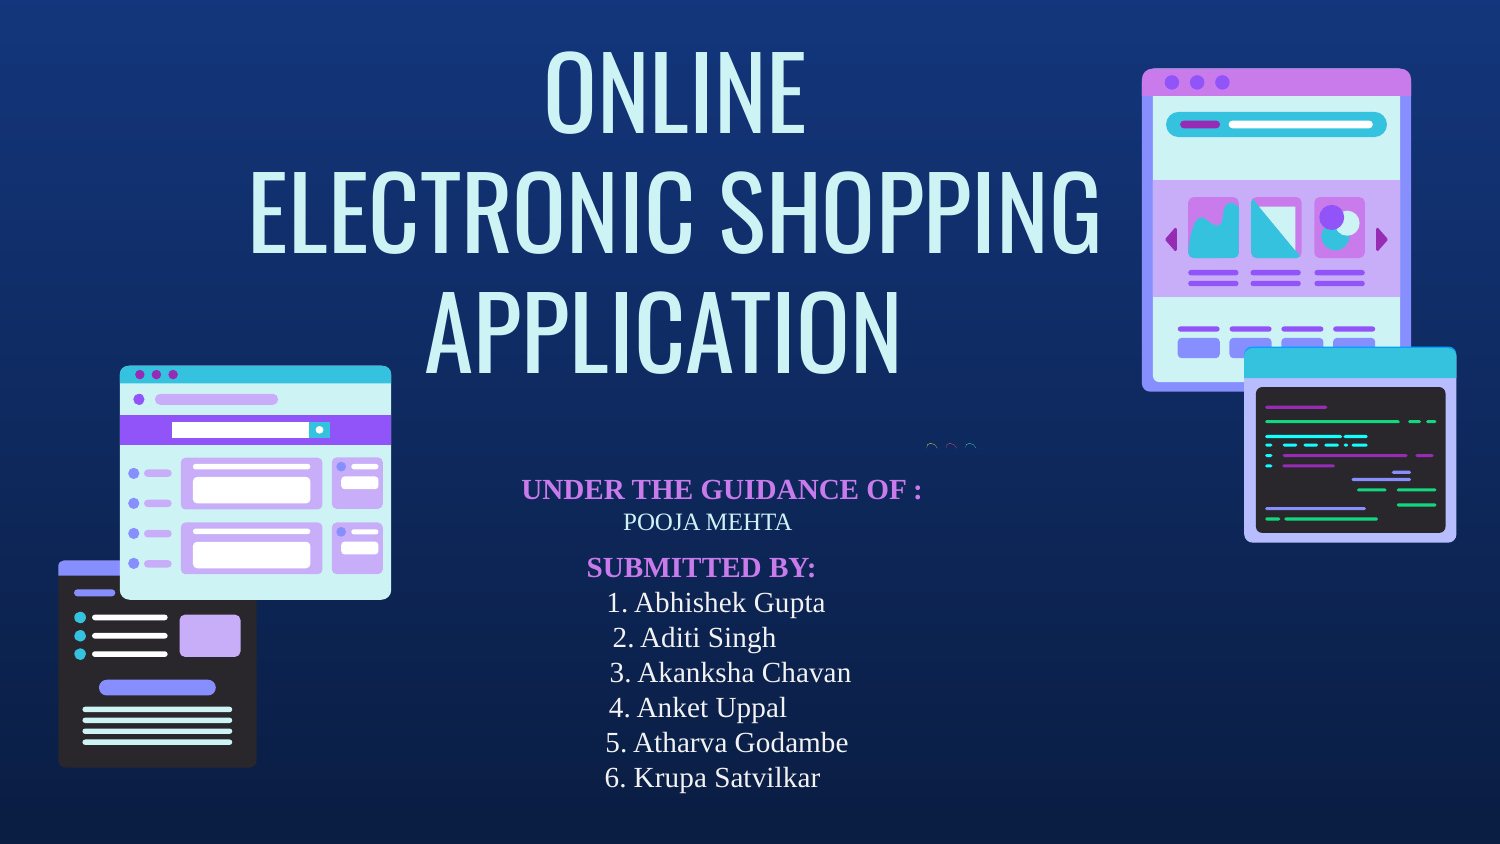

# ONLINE ELECTRONIC SHOPPING APPLICATION

    UNDER THE GUIDANCE OF :
POOJA MEHTA
  SUBMITTED BY:
       1. Abhishek Gupta
2. Aditi Singh
          3. Akanksha Chavan
 4. Anket Uppal
         5. Atharva Godambe
     6. Krupa Satvilkar